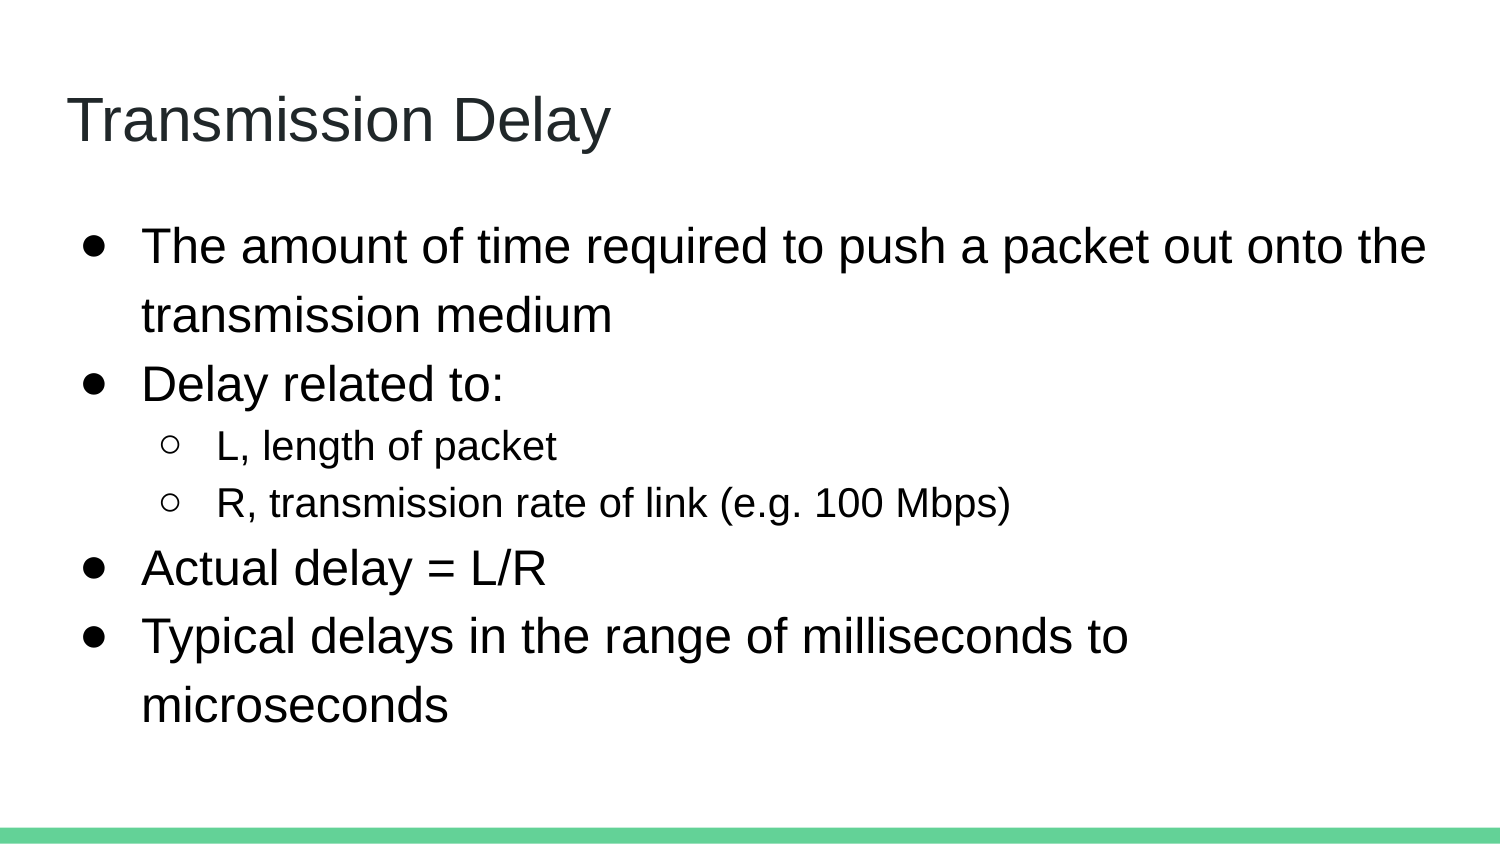

# Transmission Delay
The amount of time required to push a packet out onto the transmission medium
Delay related to:
L, length of packet
R, transmission rate of link (e.g. 100 Mbps)
Actual delay = L/R
Typical delays in the range of milliseconds to microseconds